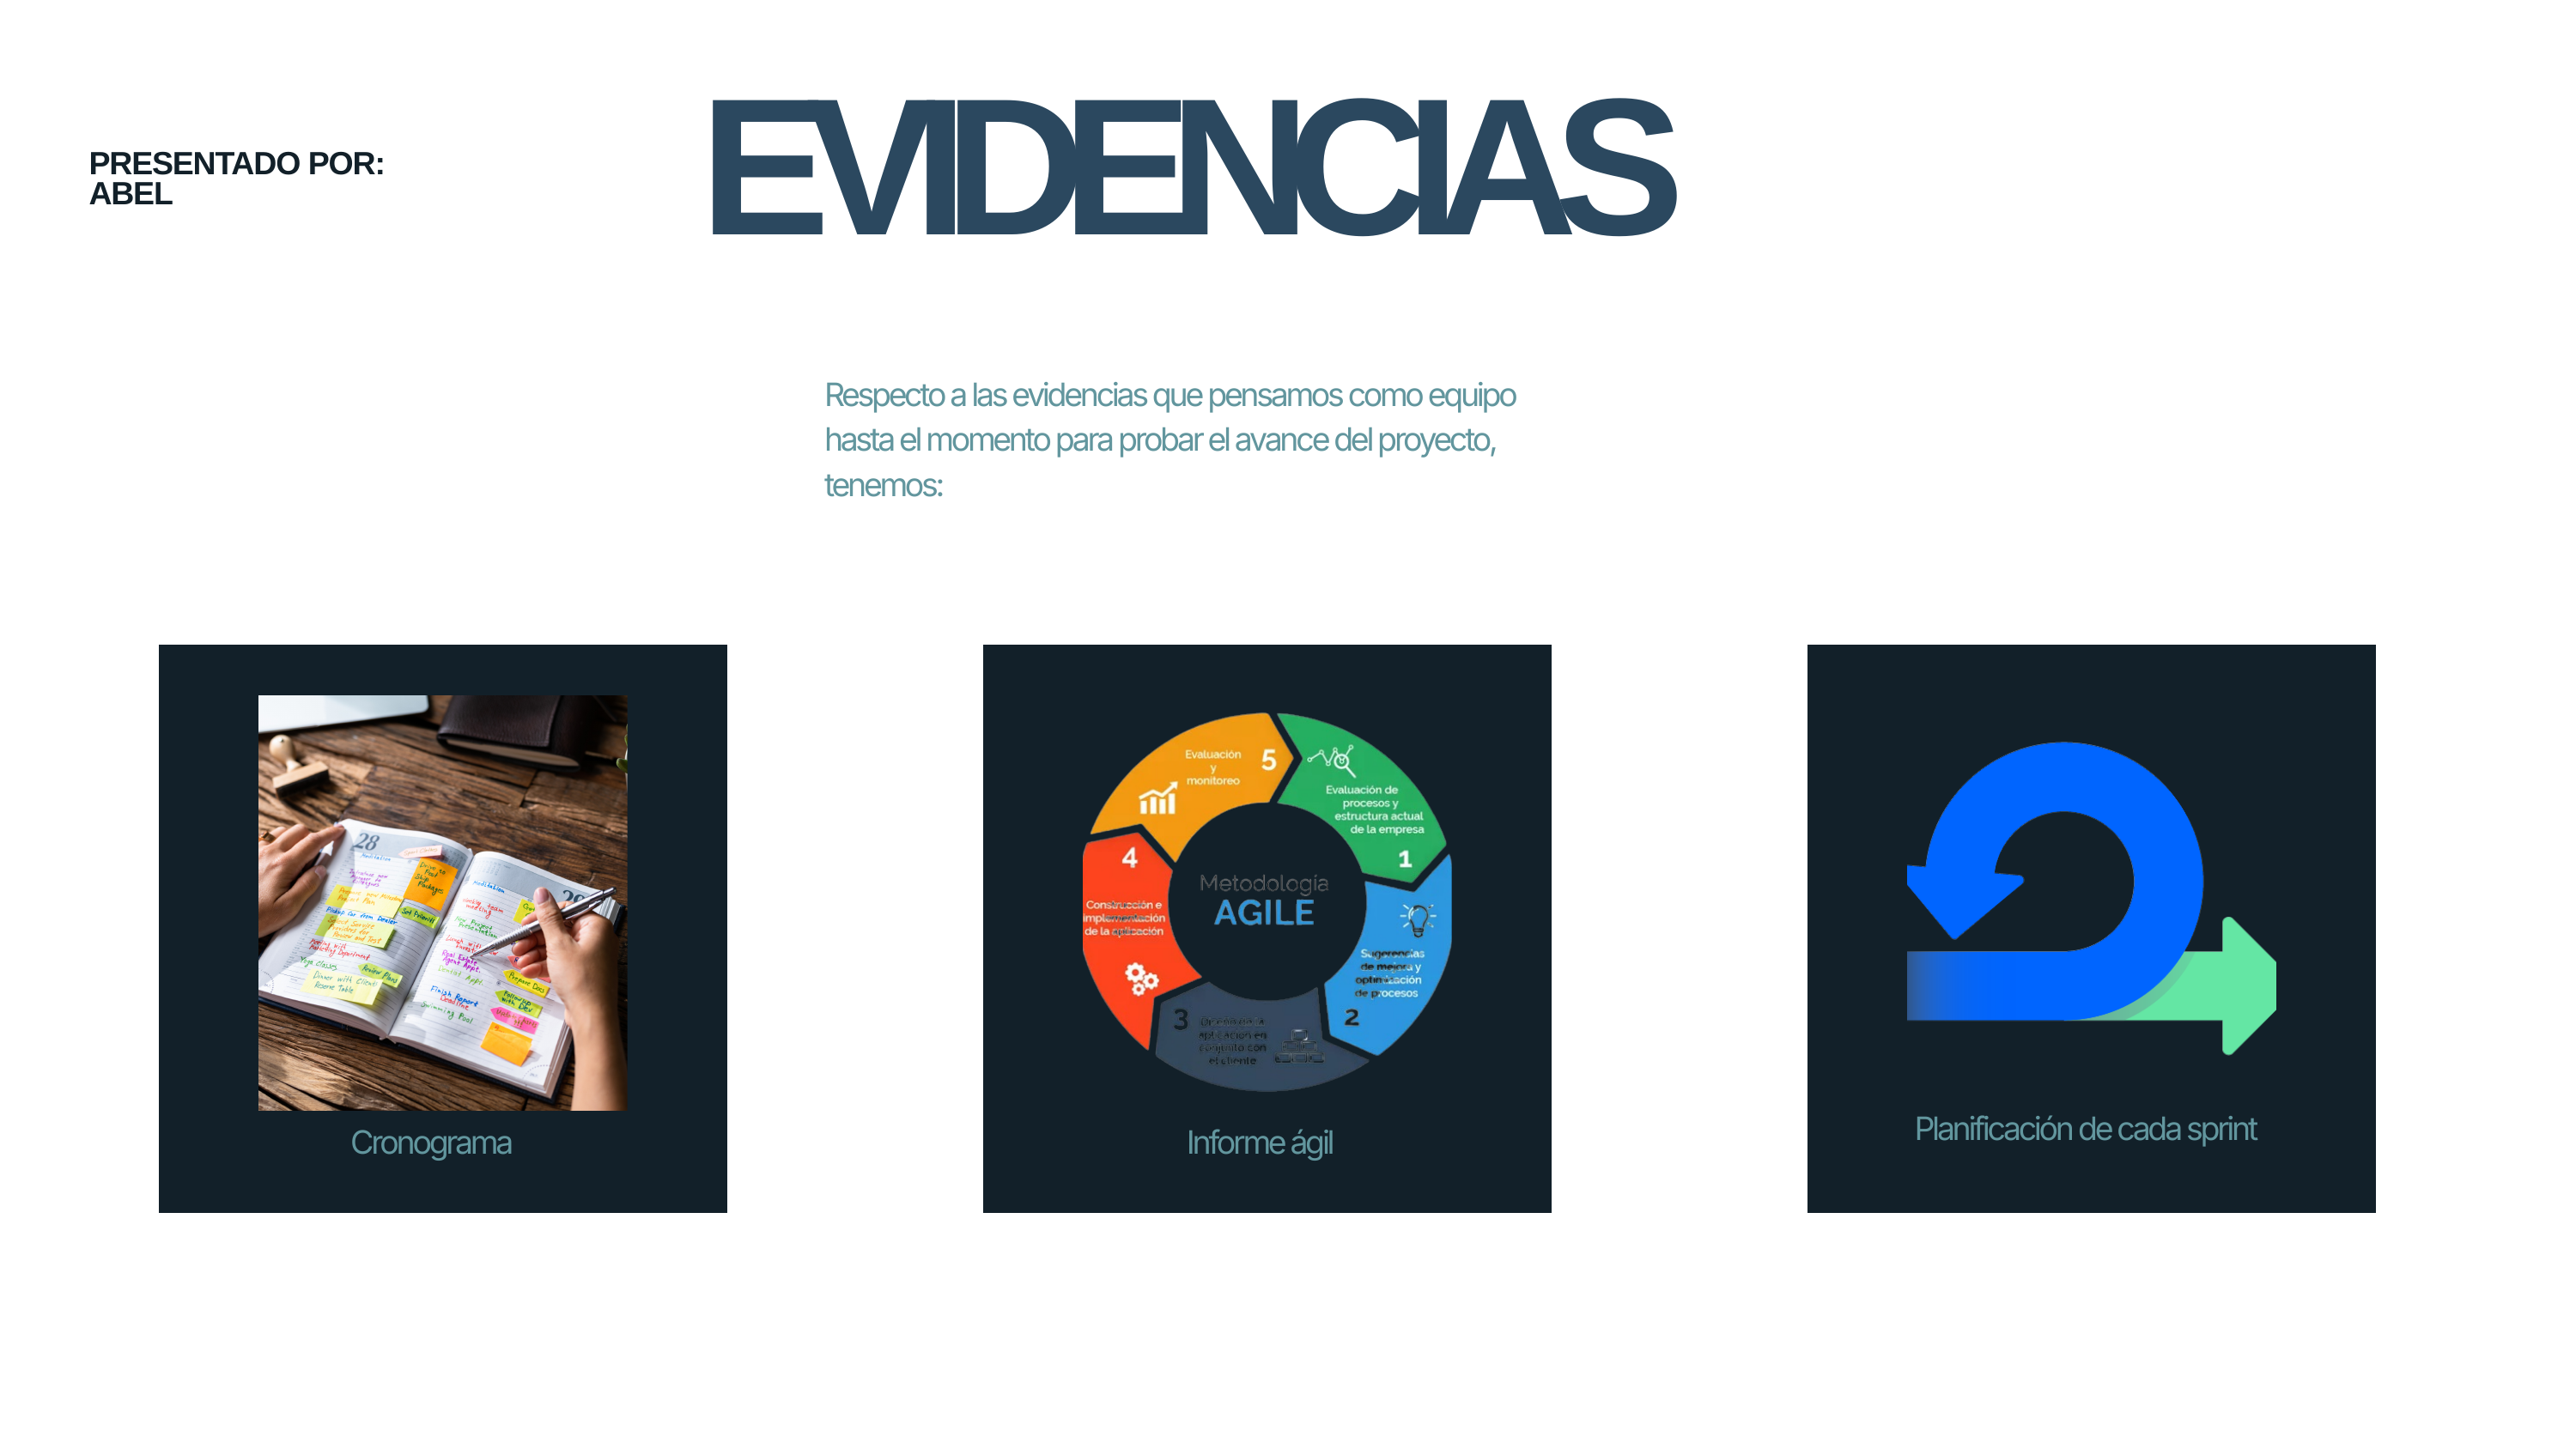

EVIDENCIAS
PRESENTADO POR: ABEL
Respecto a las evidencias que pensamos como equipo hasta el momento para probar el avance del proyecto, tenemos:

Planificación de cada sprint
Cronograma
Informe ágil